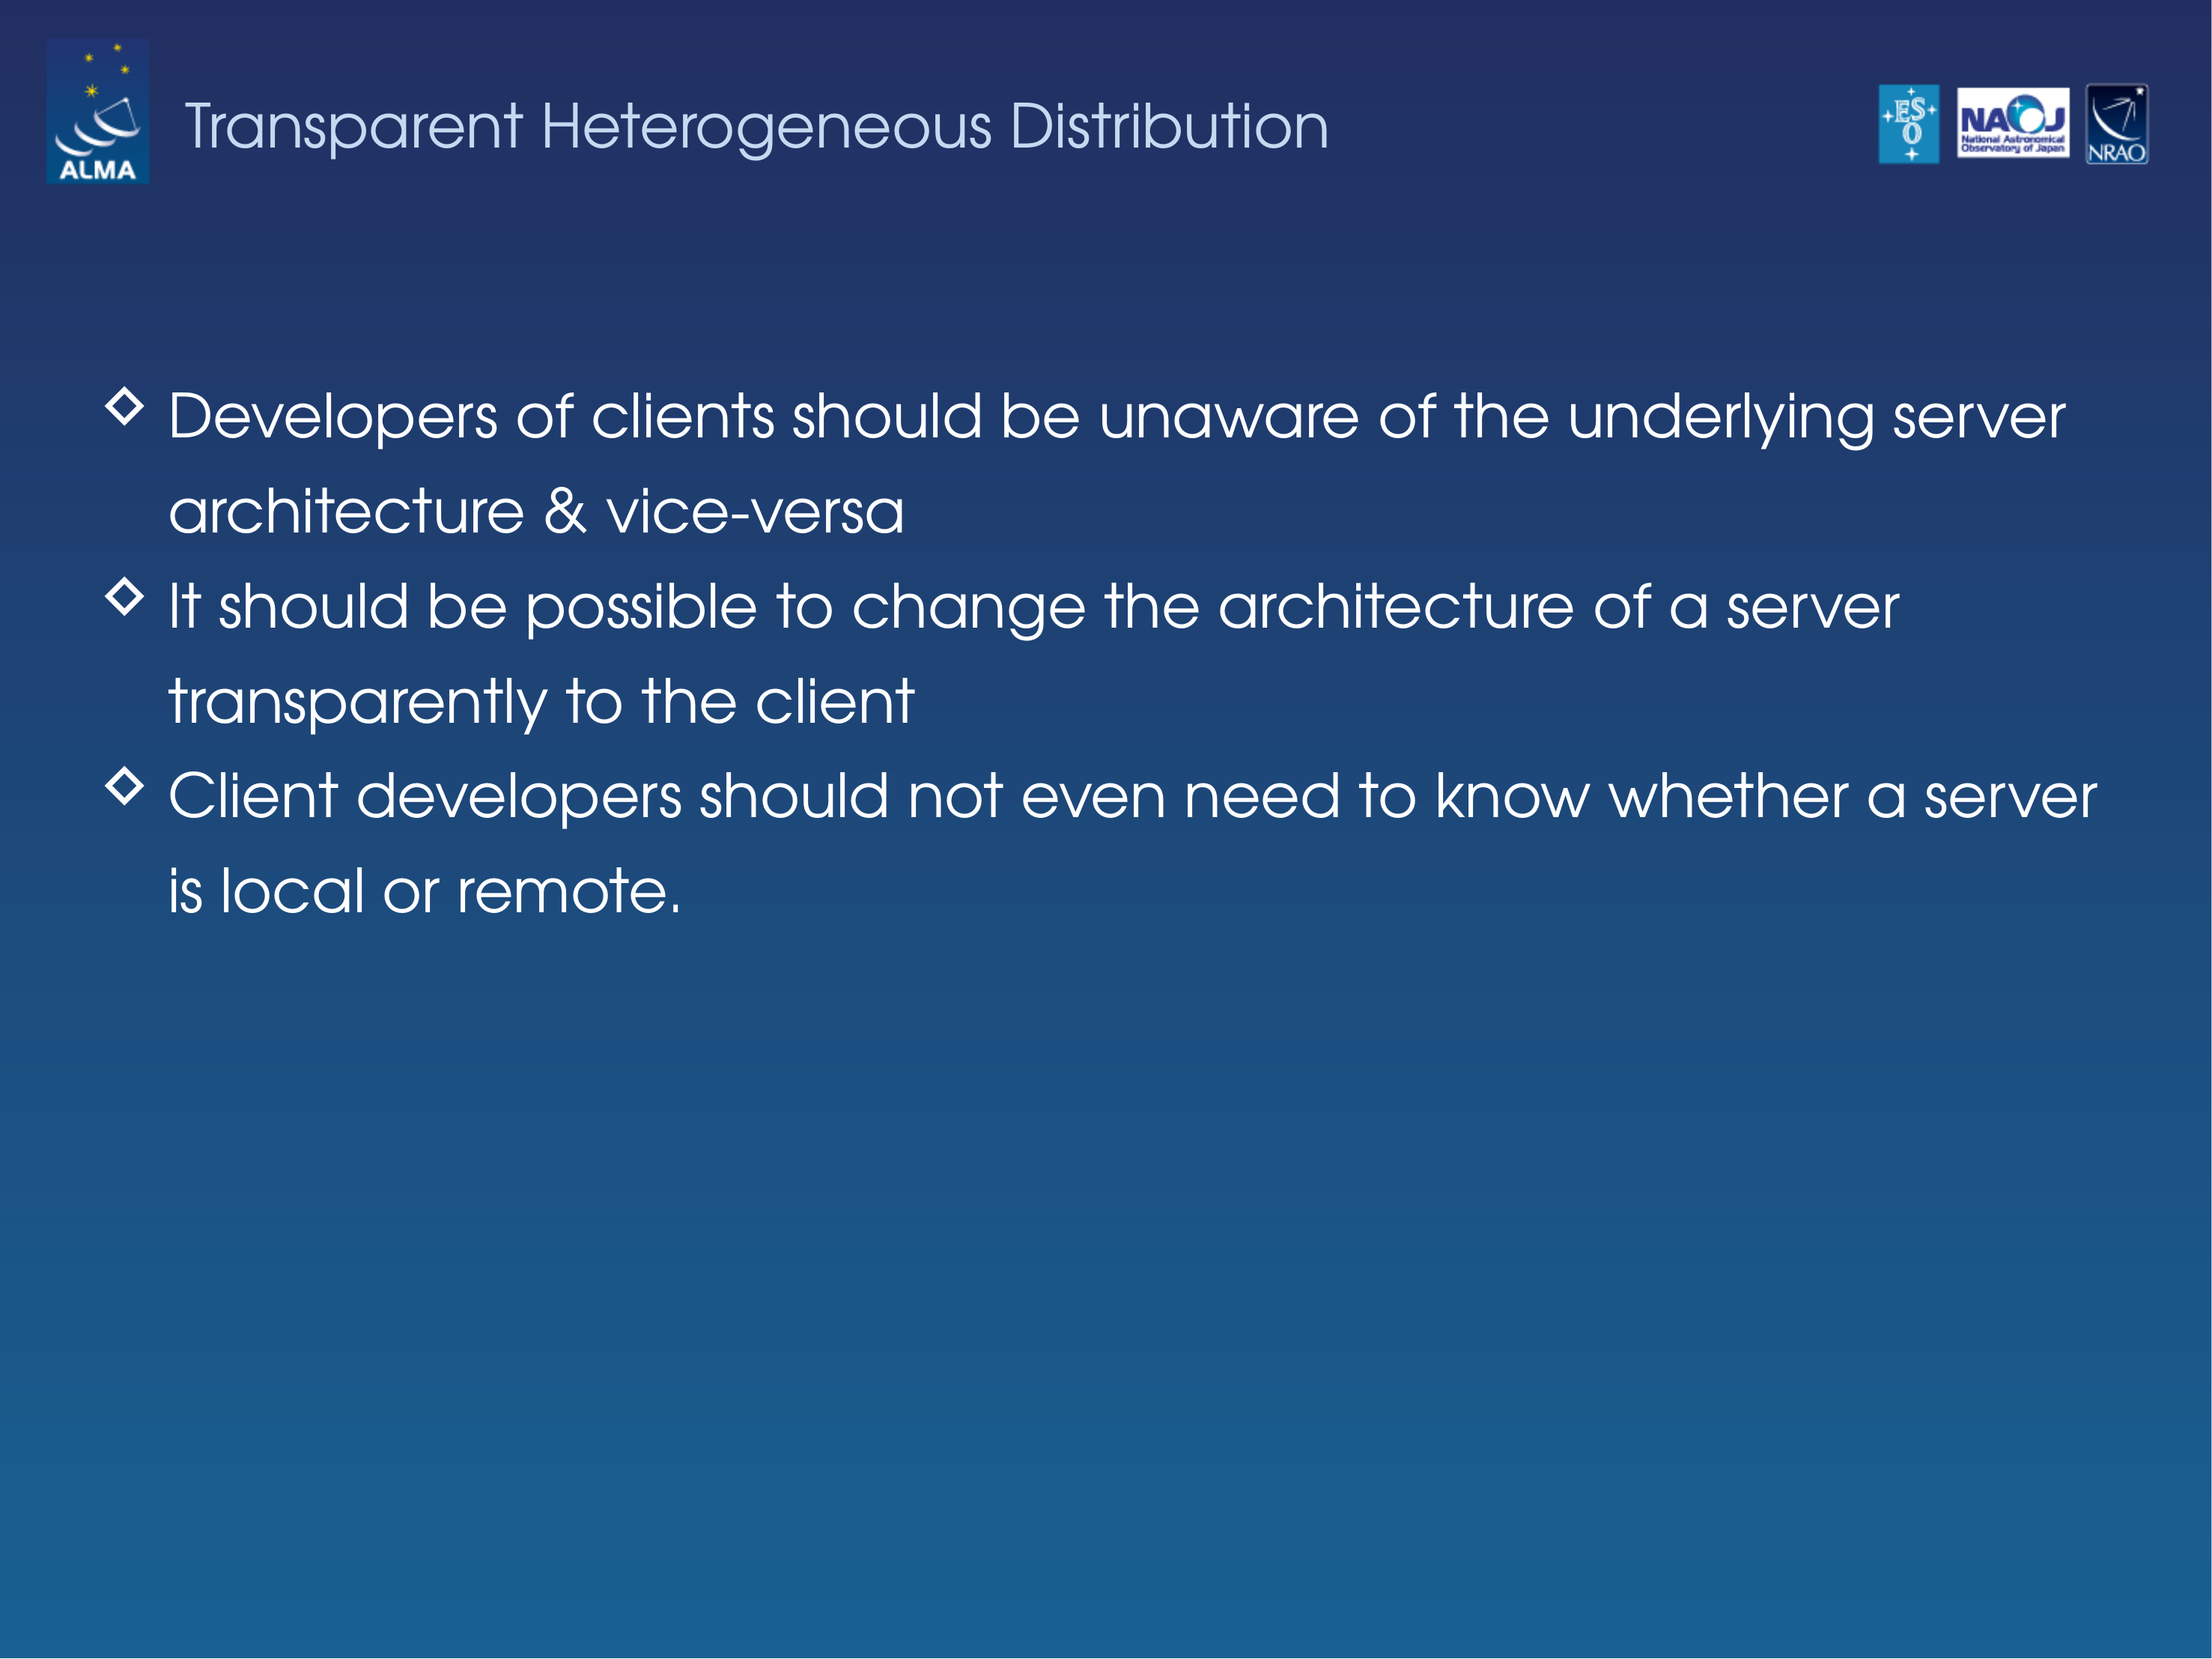

# Transparent Heterogeneous Distribution
Developers of clients should be unaware of the underlying server architecture & vice-versa
It should be possible to change the architecture of a server transparently to the client
Client developers should not even need to know whether a server is local or remote.